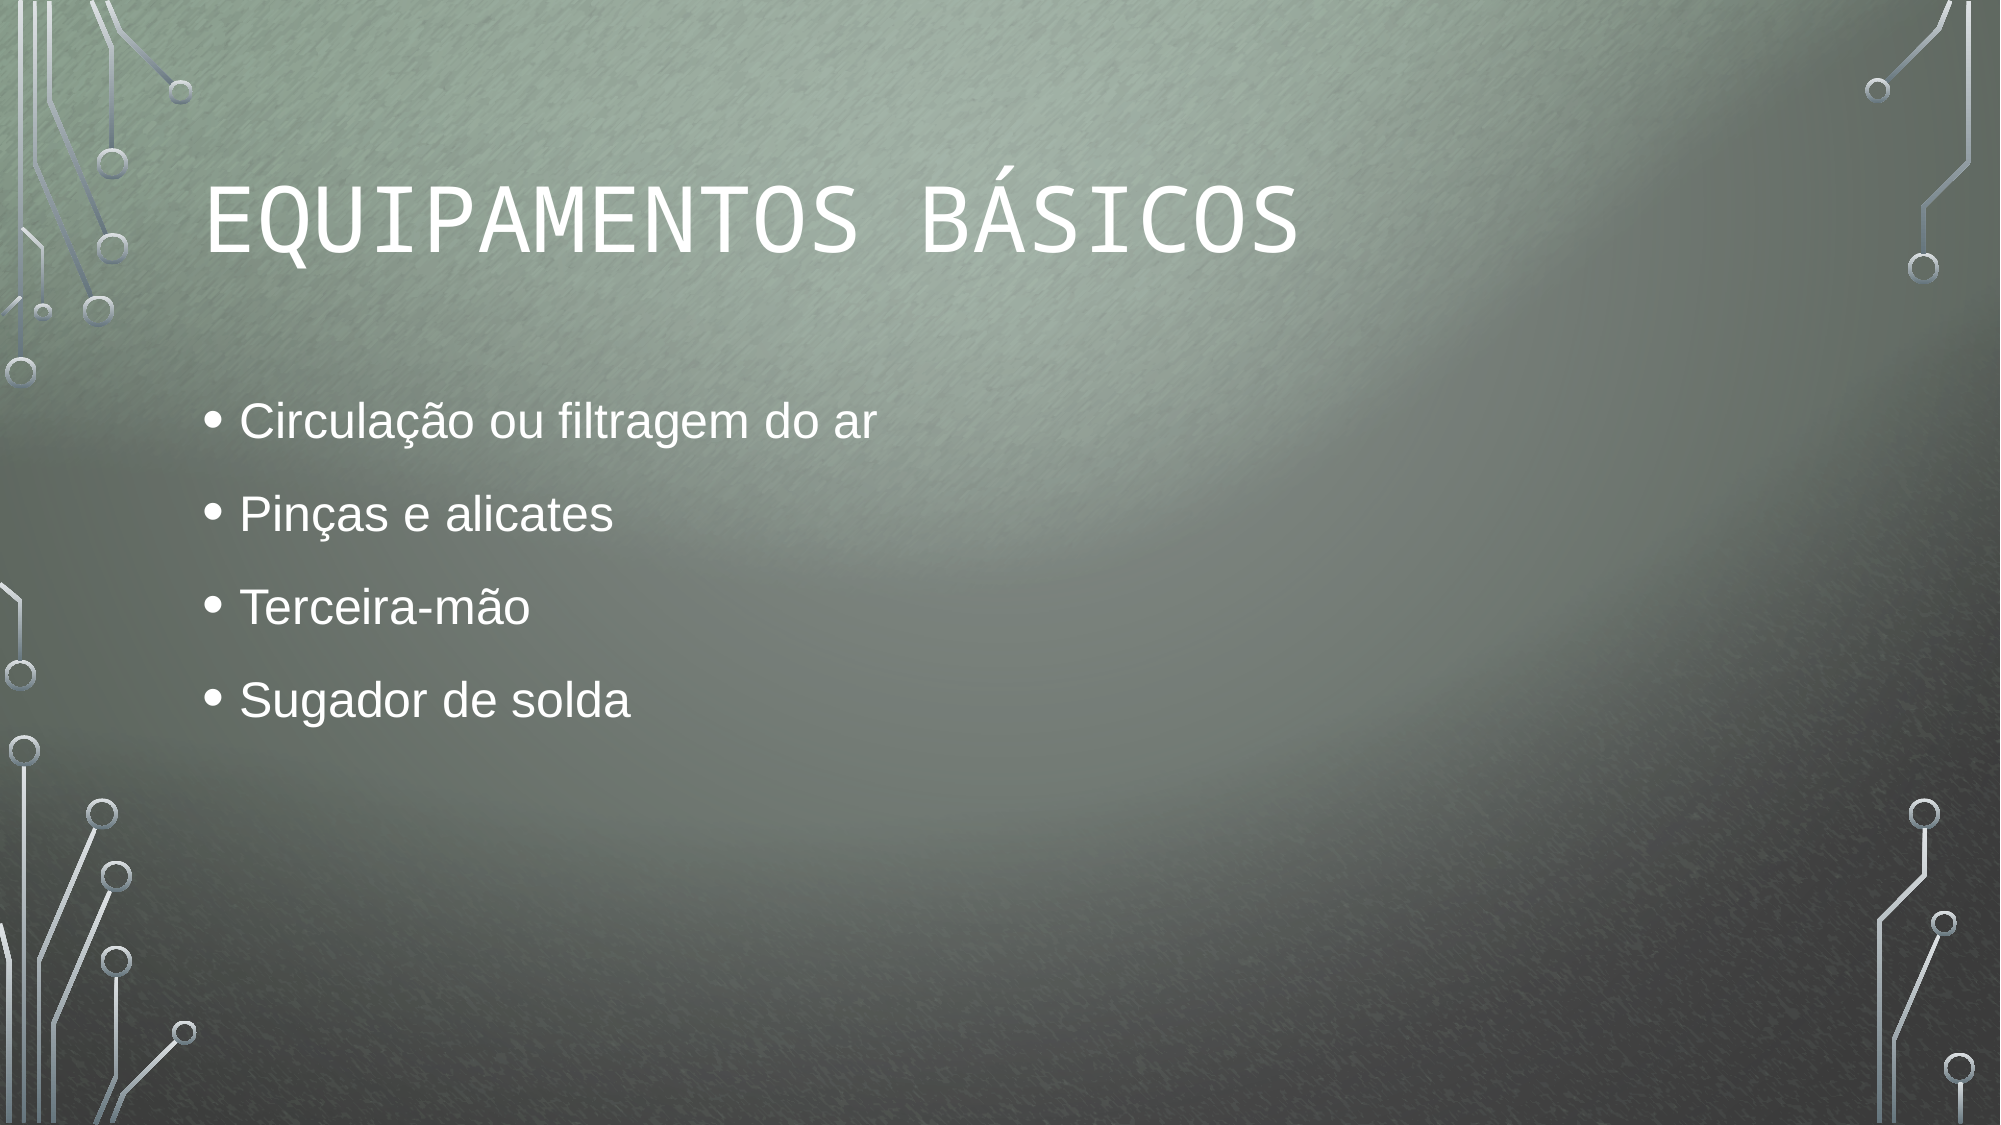

# Equipamentos básicos
Circulação ou filtragem do ar
Pinças e alicates
Terceira-mão
Sugador de solda